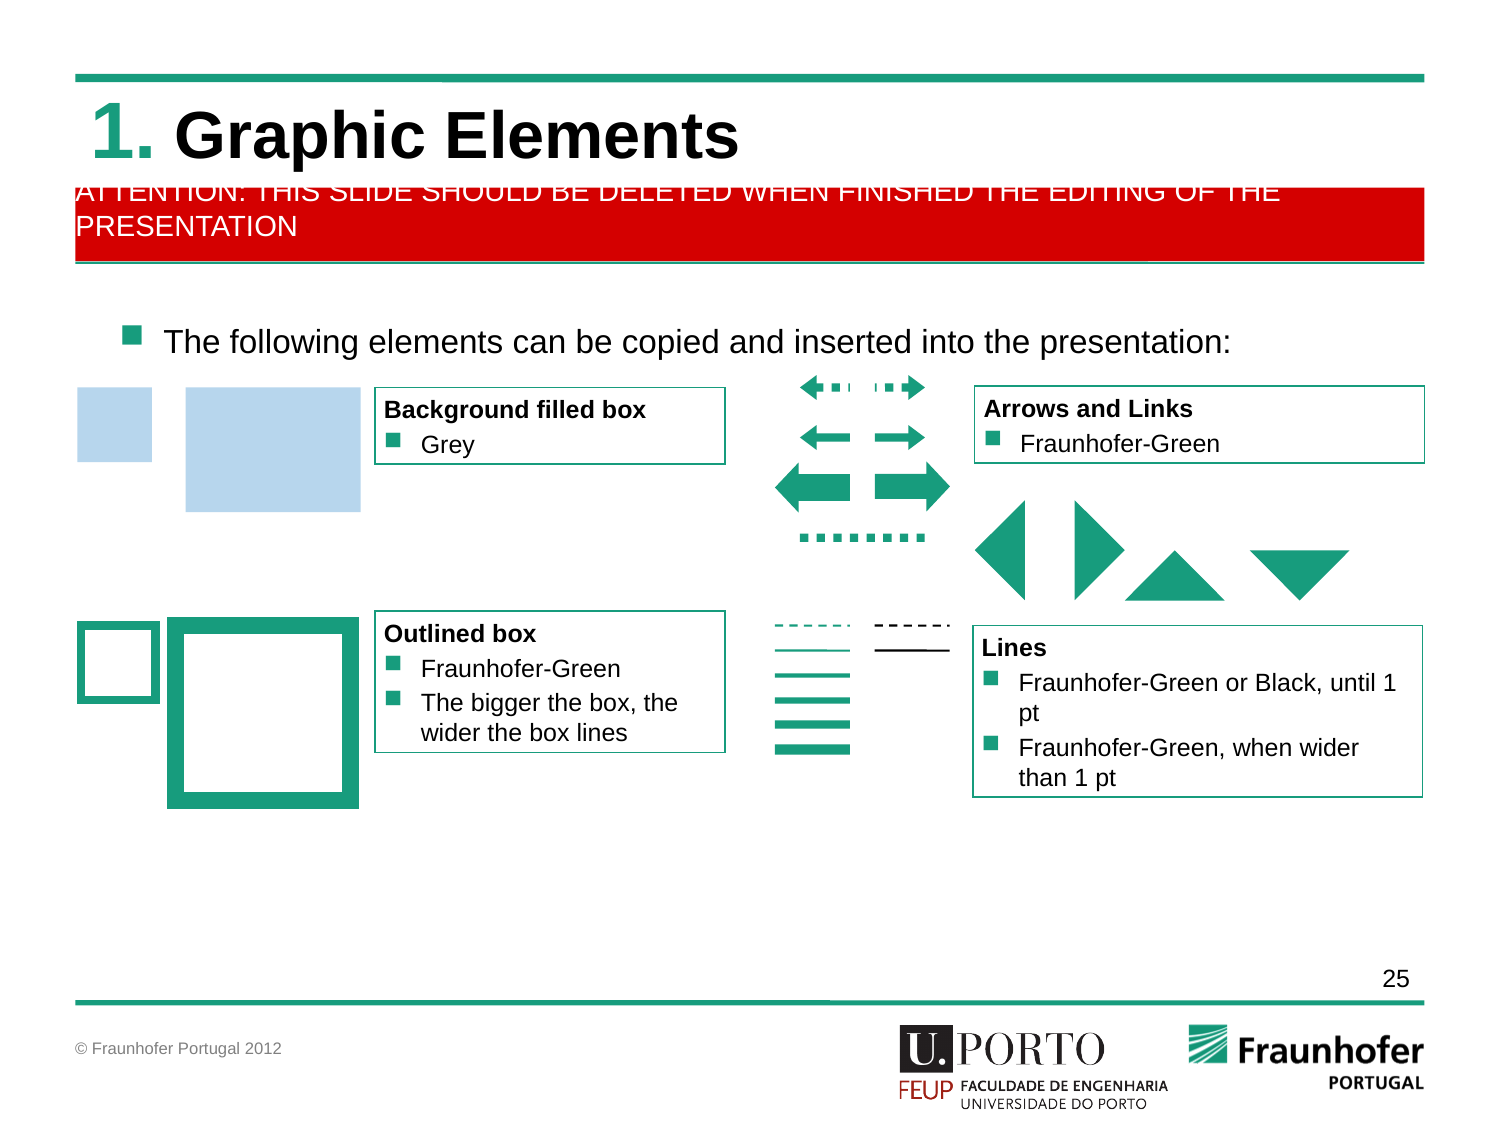

# Graphic Elements
ATTENTION: THIS SLIDE SHOULD BE DELETED WHEN FINISHED THE EDITING OF THE PRESENTATION

The following elements can be copied and inserted into the presentation:
Arrows and Links
Fraunhofer-Green

Background filled box
Grey

Outlined box
Fraunhofer-Green
The bigger the box, the wider the box lines

Lines
Fraunhofer-Green or Black, until 1 pt
Fraunhofer-Green, when wider than 1 pt